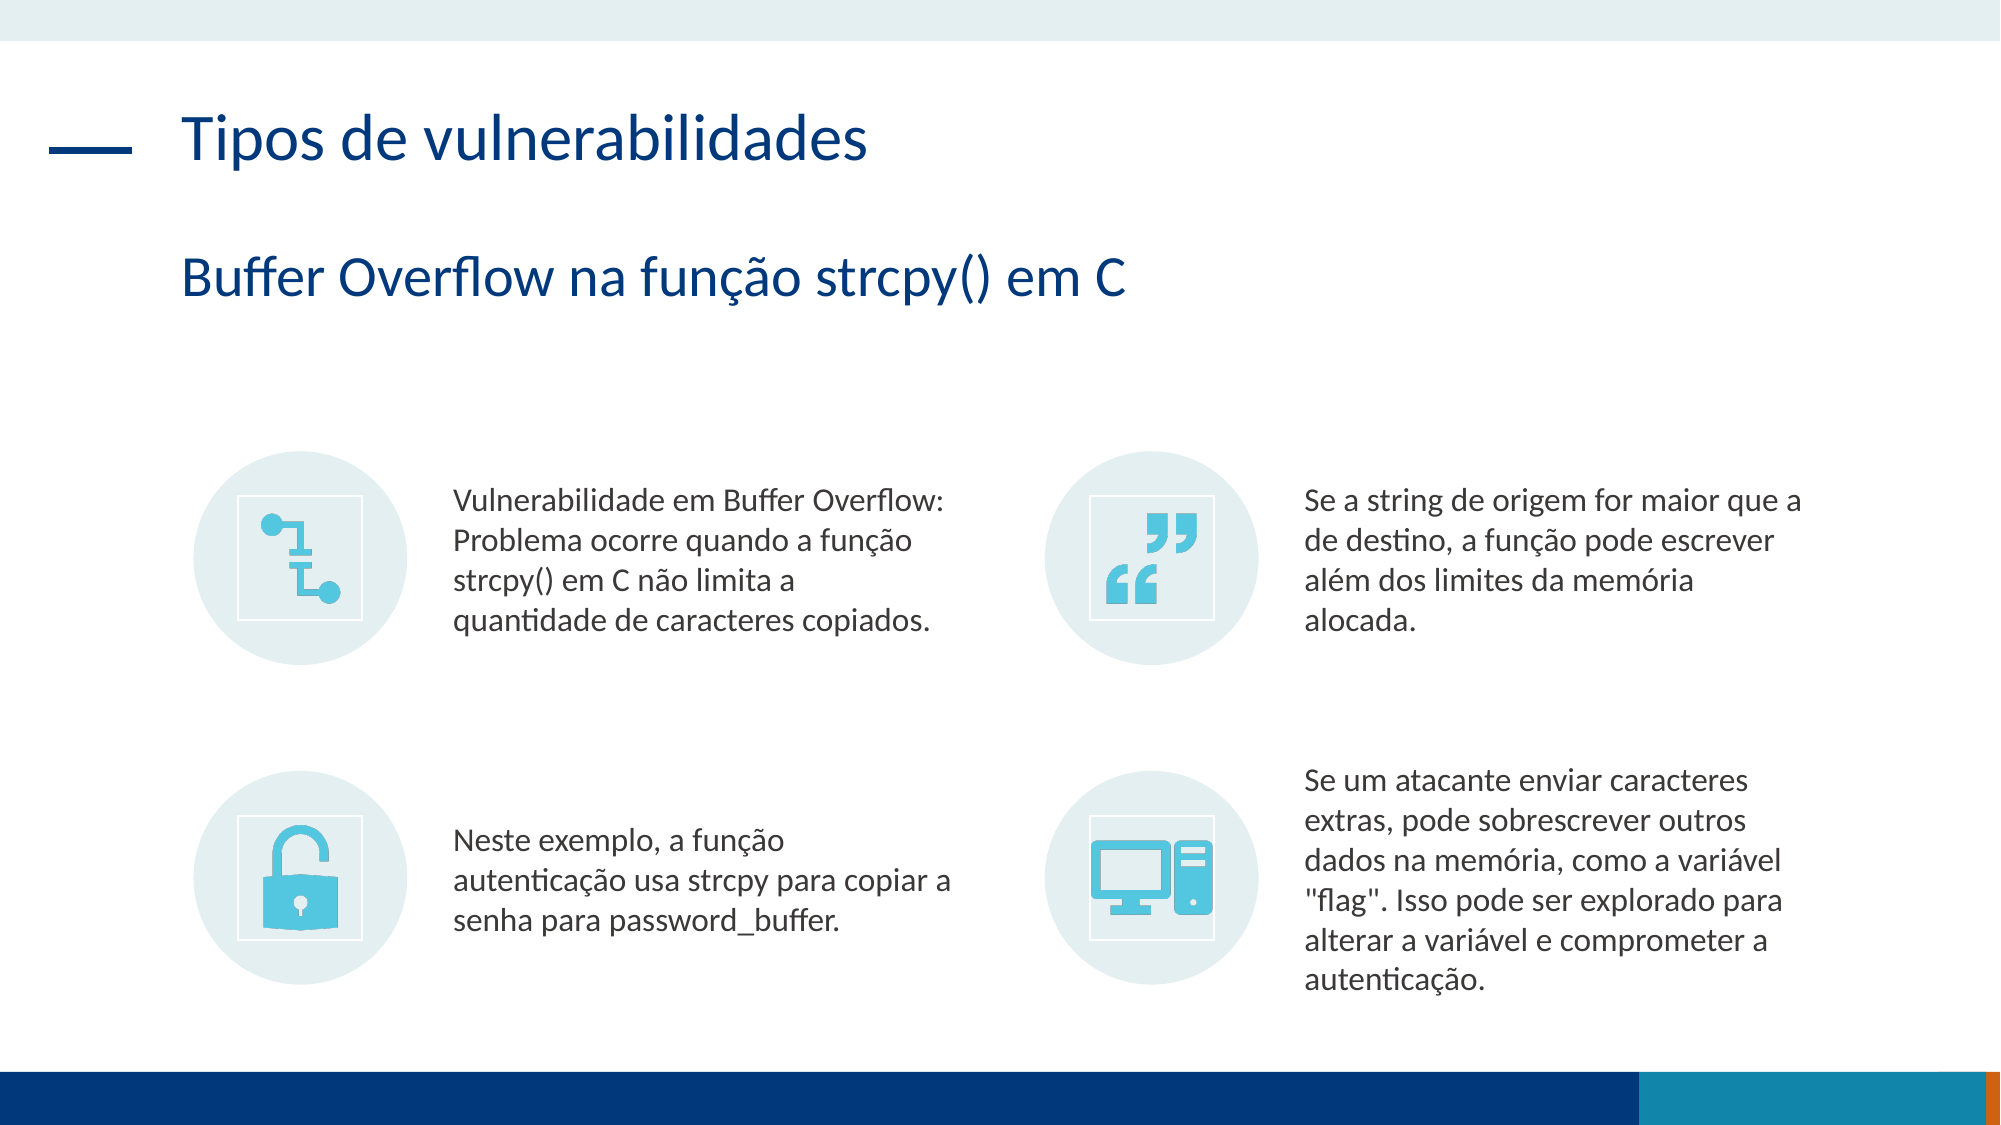

Tipos de vulnerabilidades

Buffer Overflow na função strcpy() em C

Vulnerabilidade em Buffer Overflow: Problema ocorre quando a função strcpy() em C não limita a quantidade de caracteres copiados.
Se a string de origem for maior que a de destino, a função pode escrever além dos limites da memória alocada.
Neste exemplo, a função autenticação usa strcpy para copiar a senha para password_buffer.
Se um atacante enviar caracteres extras, pode sobrescrever outros dados na memória, como a variável "flag". Isso pode ser explorado para alterar a variável e comprometer a autenticação.